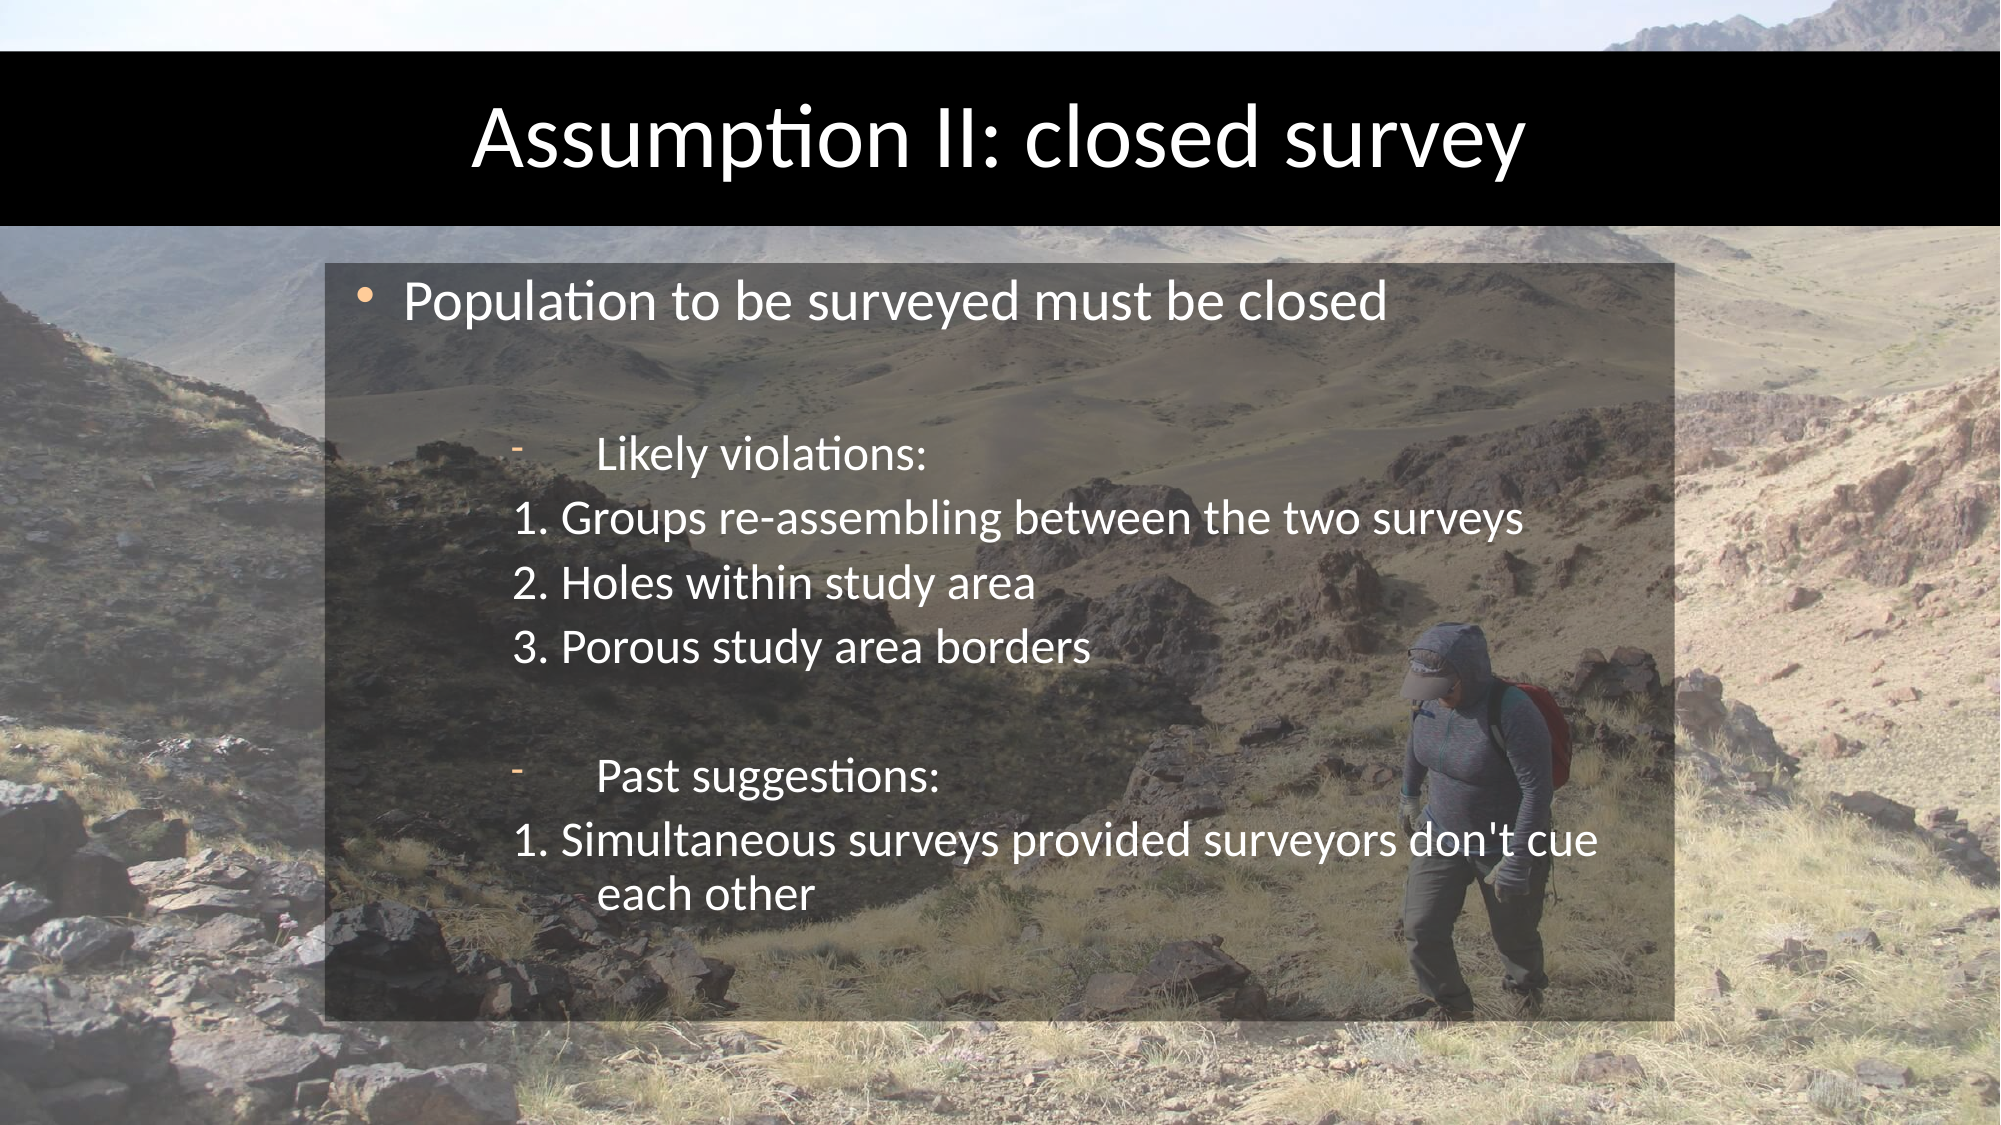

Assumption II: closed survey
Population to be surveyed must be closed

Likely violations:
1. Groups re-assembling between the two surveys
2. Holes within study area
3. Porous study area borders

Past suggestions:
1. Simultaneous surveys provided surveyors don't cue each other